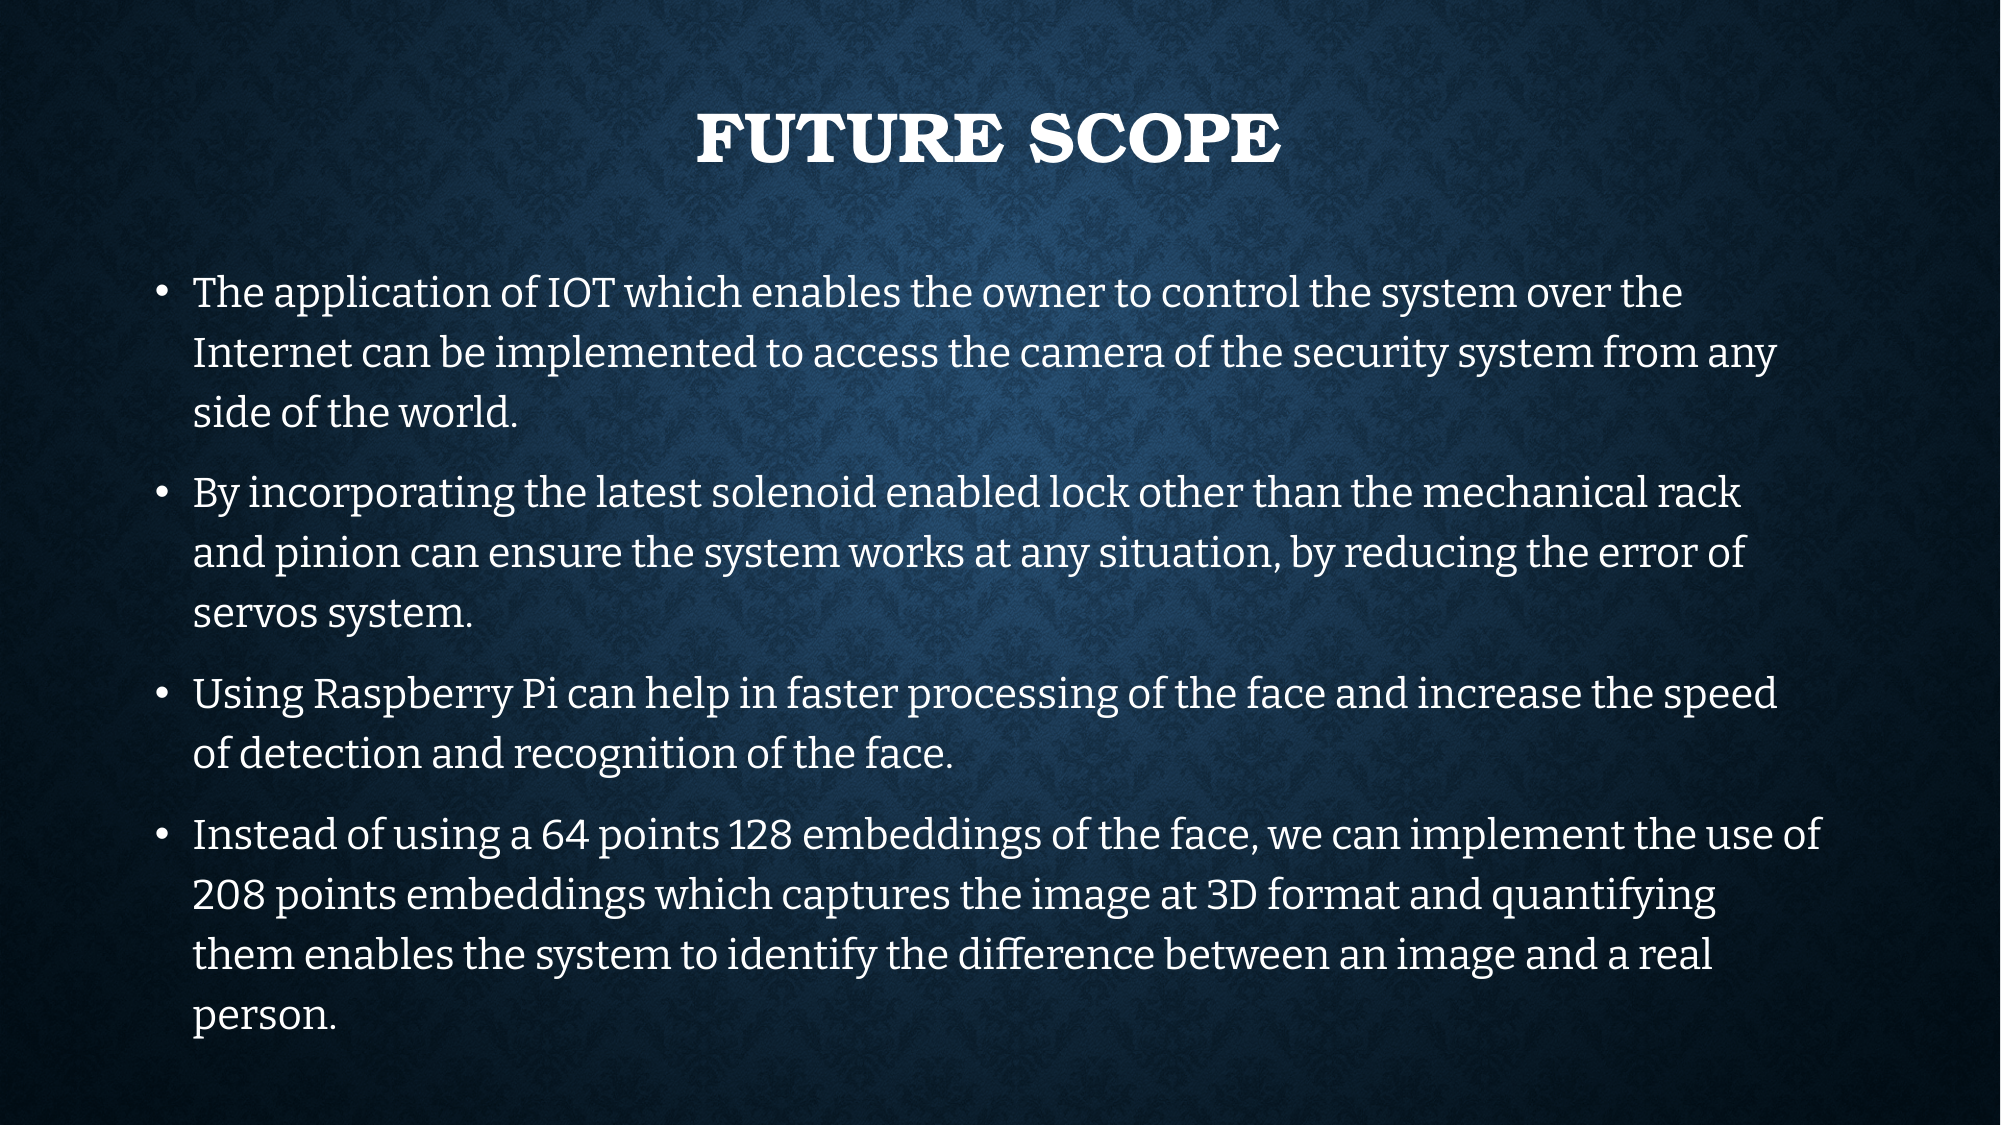

# FUTURE SCOPE
The application of IOT which enables the owner to control the system over the Internet can be implemented to access the camera of the security system from any side of the world.
By incorporating the latest solenoid enabled lock other than the mechanical rack and pinion can ensure the system works at any situation, by reducing the error of servos system.
Using Raspberry Pi can help in faster processing of the face and increase the speed of detection and recognition of the face.
Instead of using a 64 points 128 embeddings of the face, we can implement the use of 208 points embeddings which captures the image at 3D format and quantifying them enables the system to identify the difference between an image and a real person.